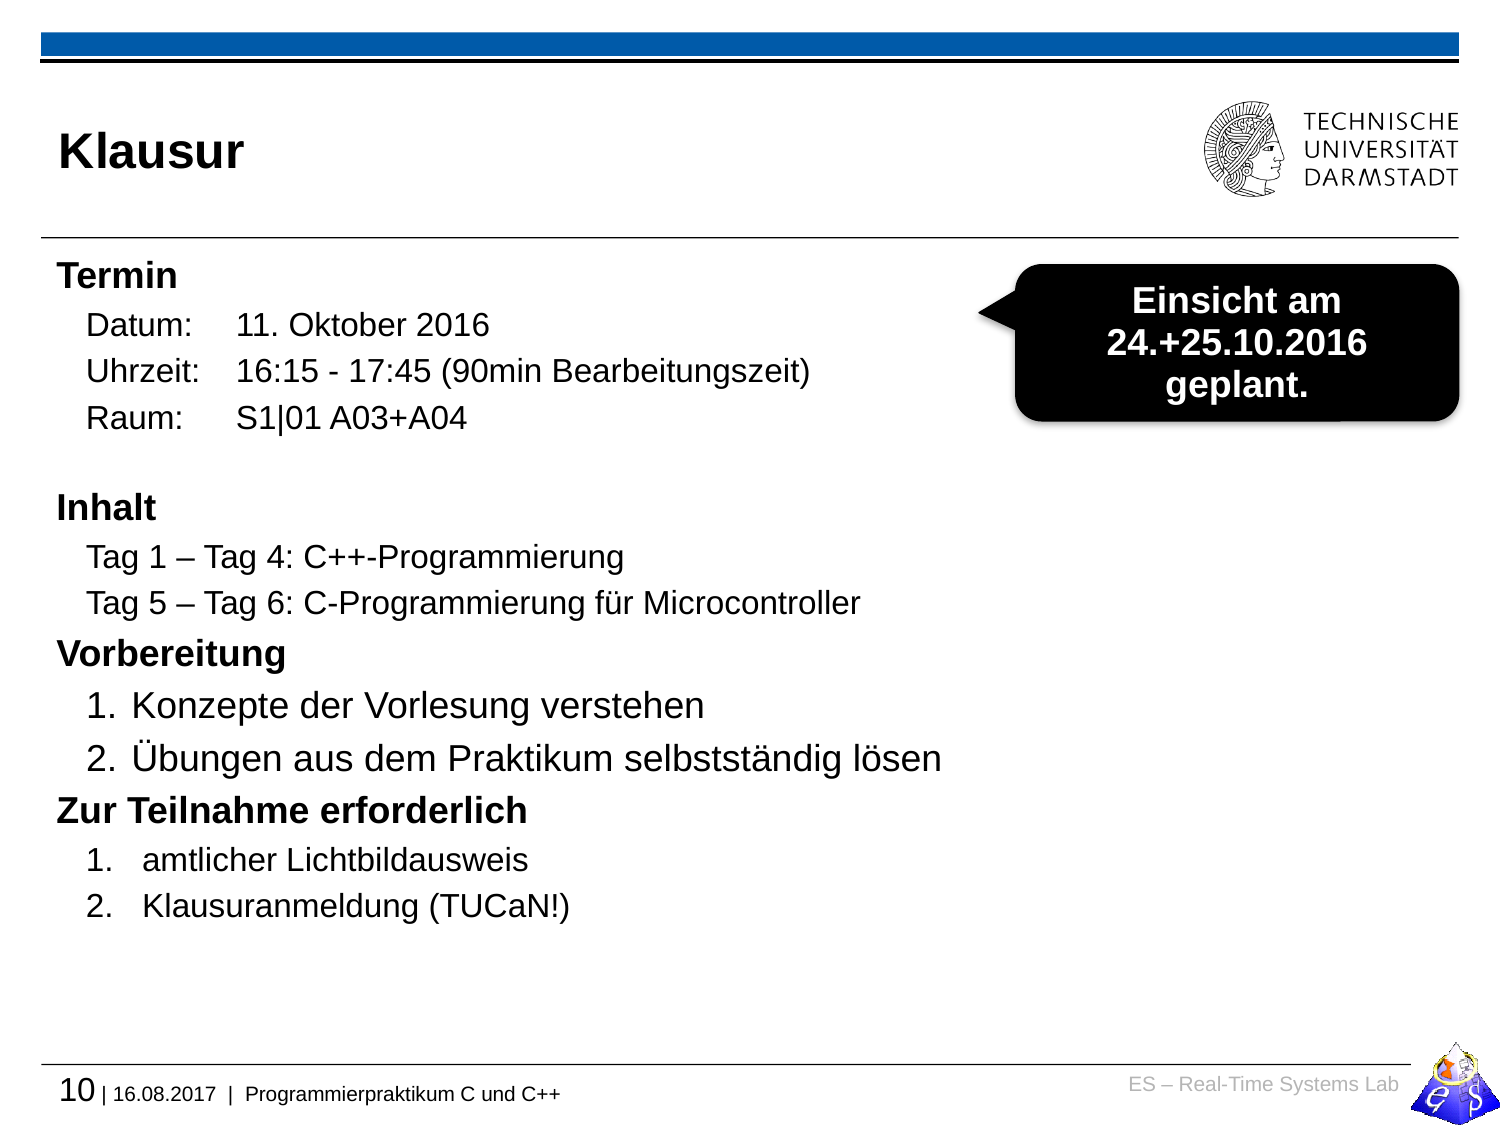

# Klausur
Termin
Datum:	11. Oktober 2016
Uhrzeit:	16:15 - 17:45 (90min Bearbeitungszeit)
Raum: 	S1|01 A03+A04
Inhalt
Tag 1 – Tag 4: C++-Programmierung
Tag 5 – Tag 6: C-Programmierung für Microcontroller
Vorbereitung
Konzepte der Vorlesung verstehen
Übungen aus dem Praktikum selbstständig lösen
Zur Teilnahme erforderlich
amtlicher Lichtbildausweis
Klausuranmeldung (TUCaN!)
Einsicht am 24.+25.10.2016 geplant.